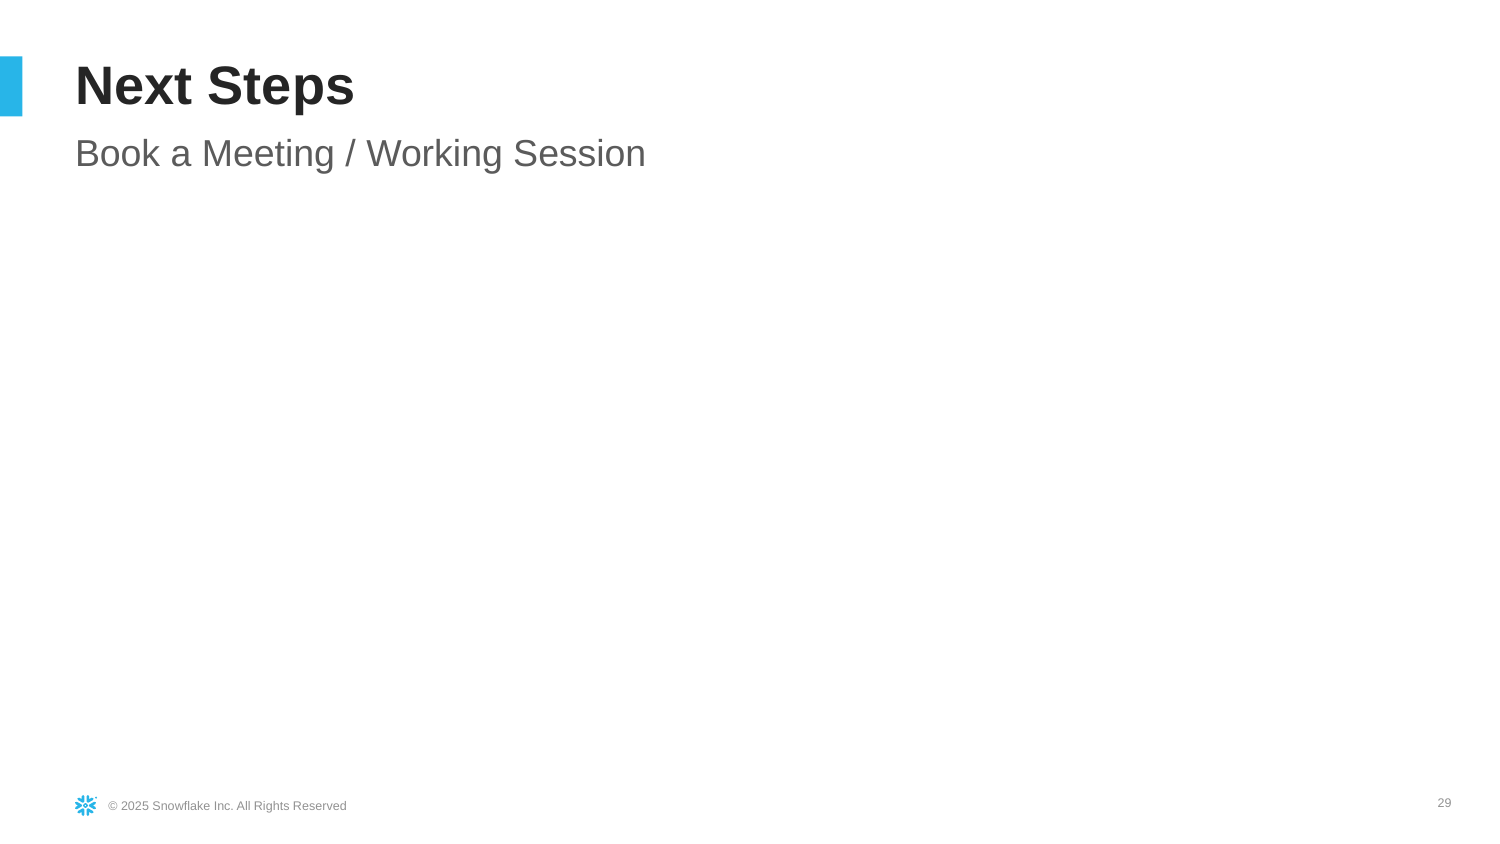

# Next Steps
Book a Meeting / Working Session